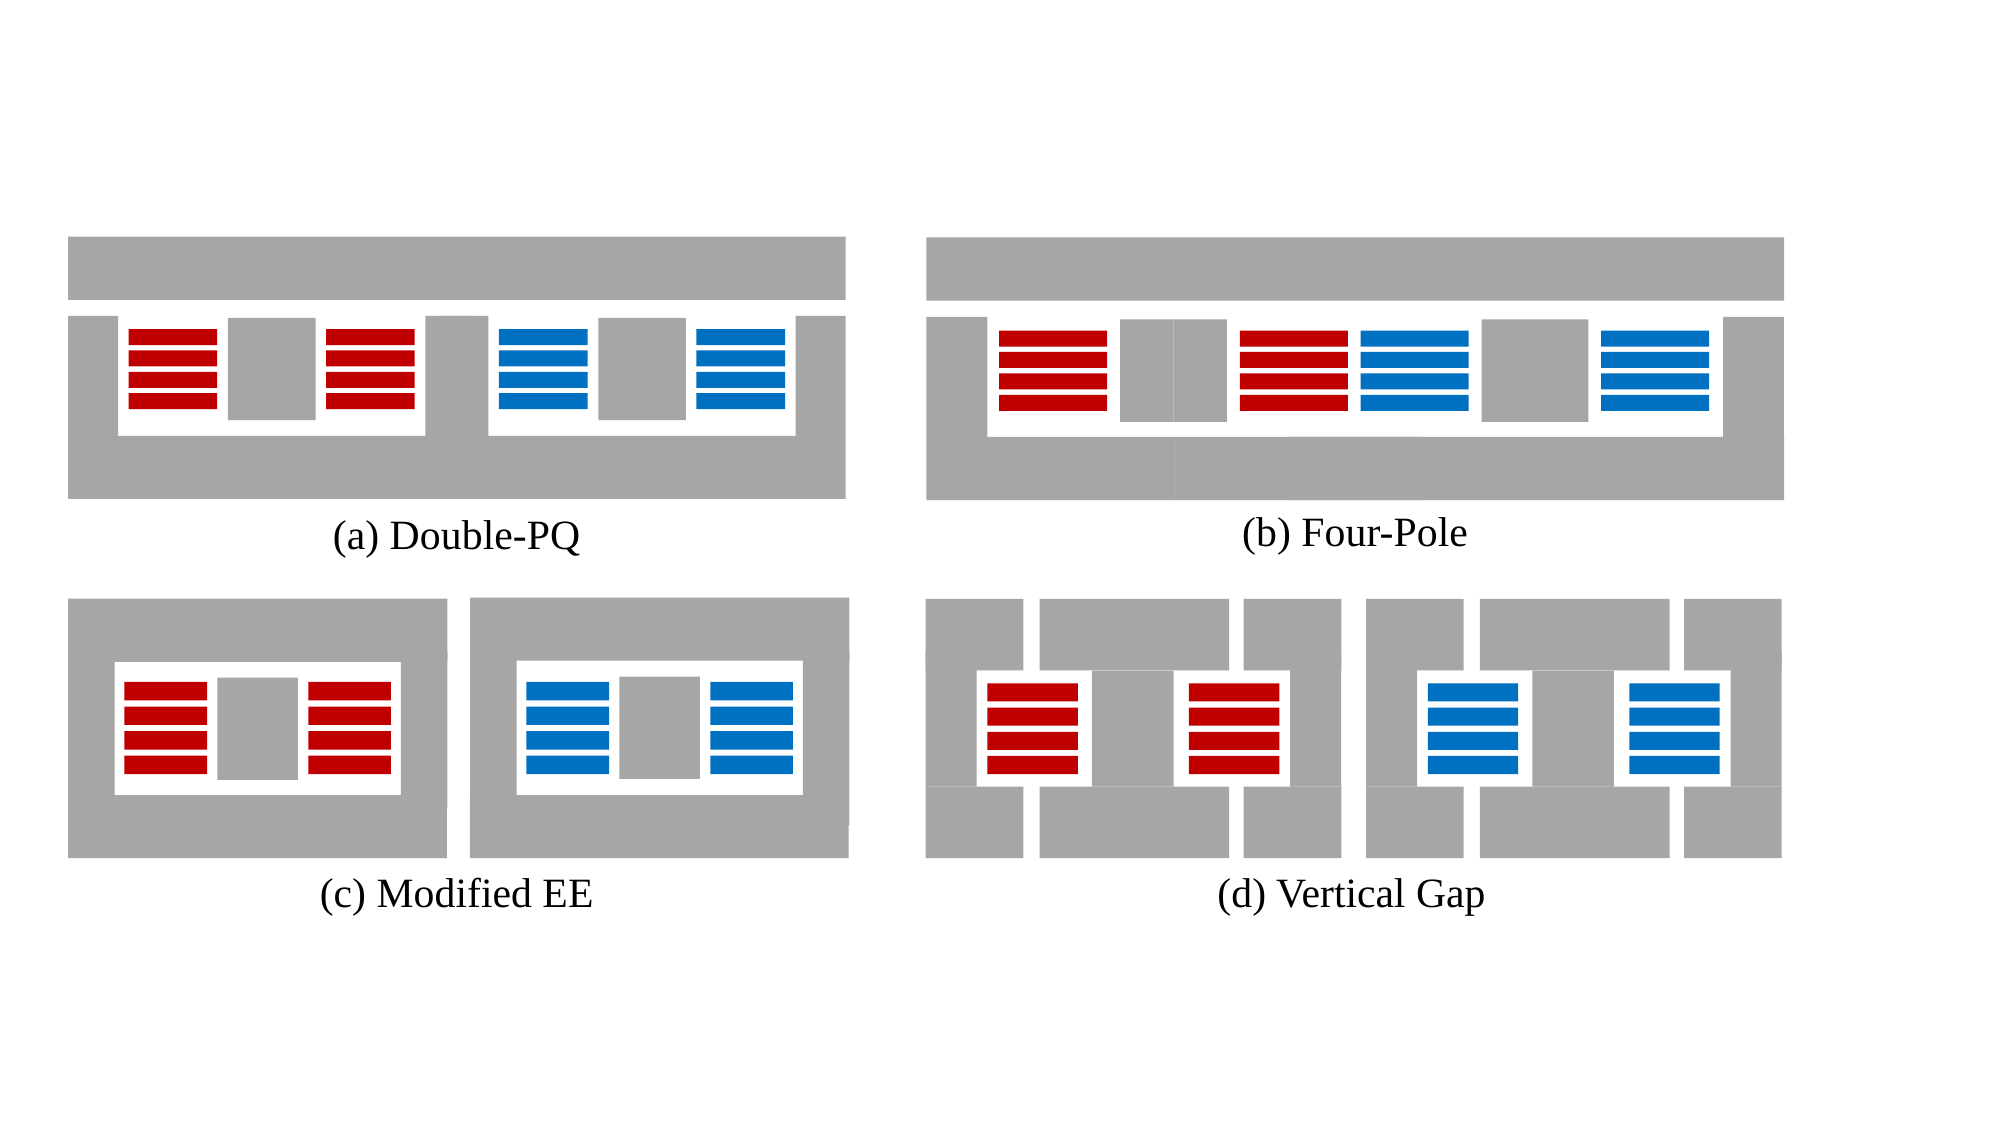

(b) Four-Pole
(a) Double-PQ

(c) Modified EE
(d) Vertical Gap